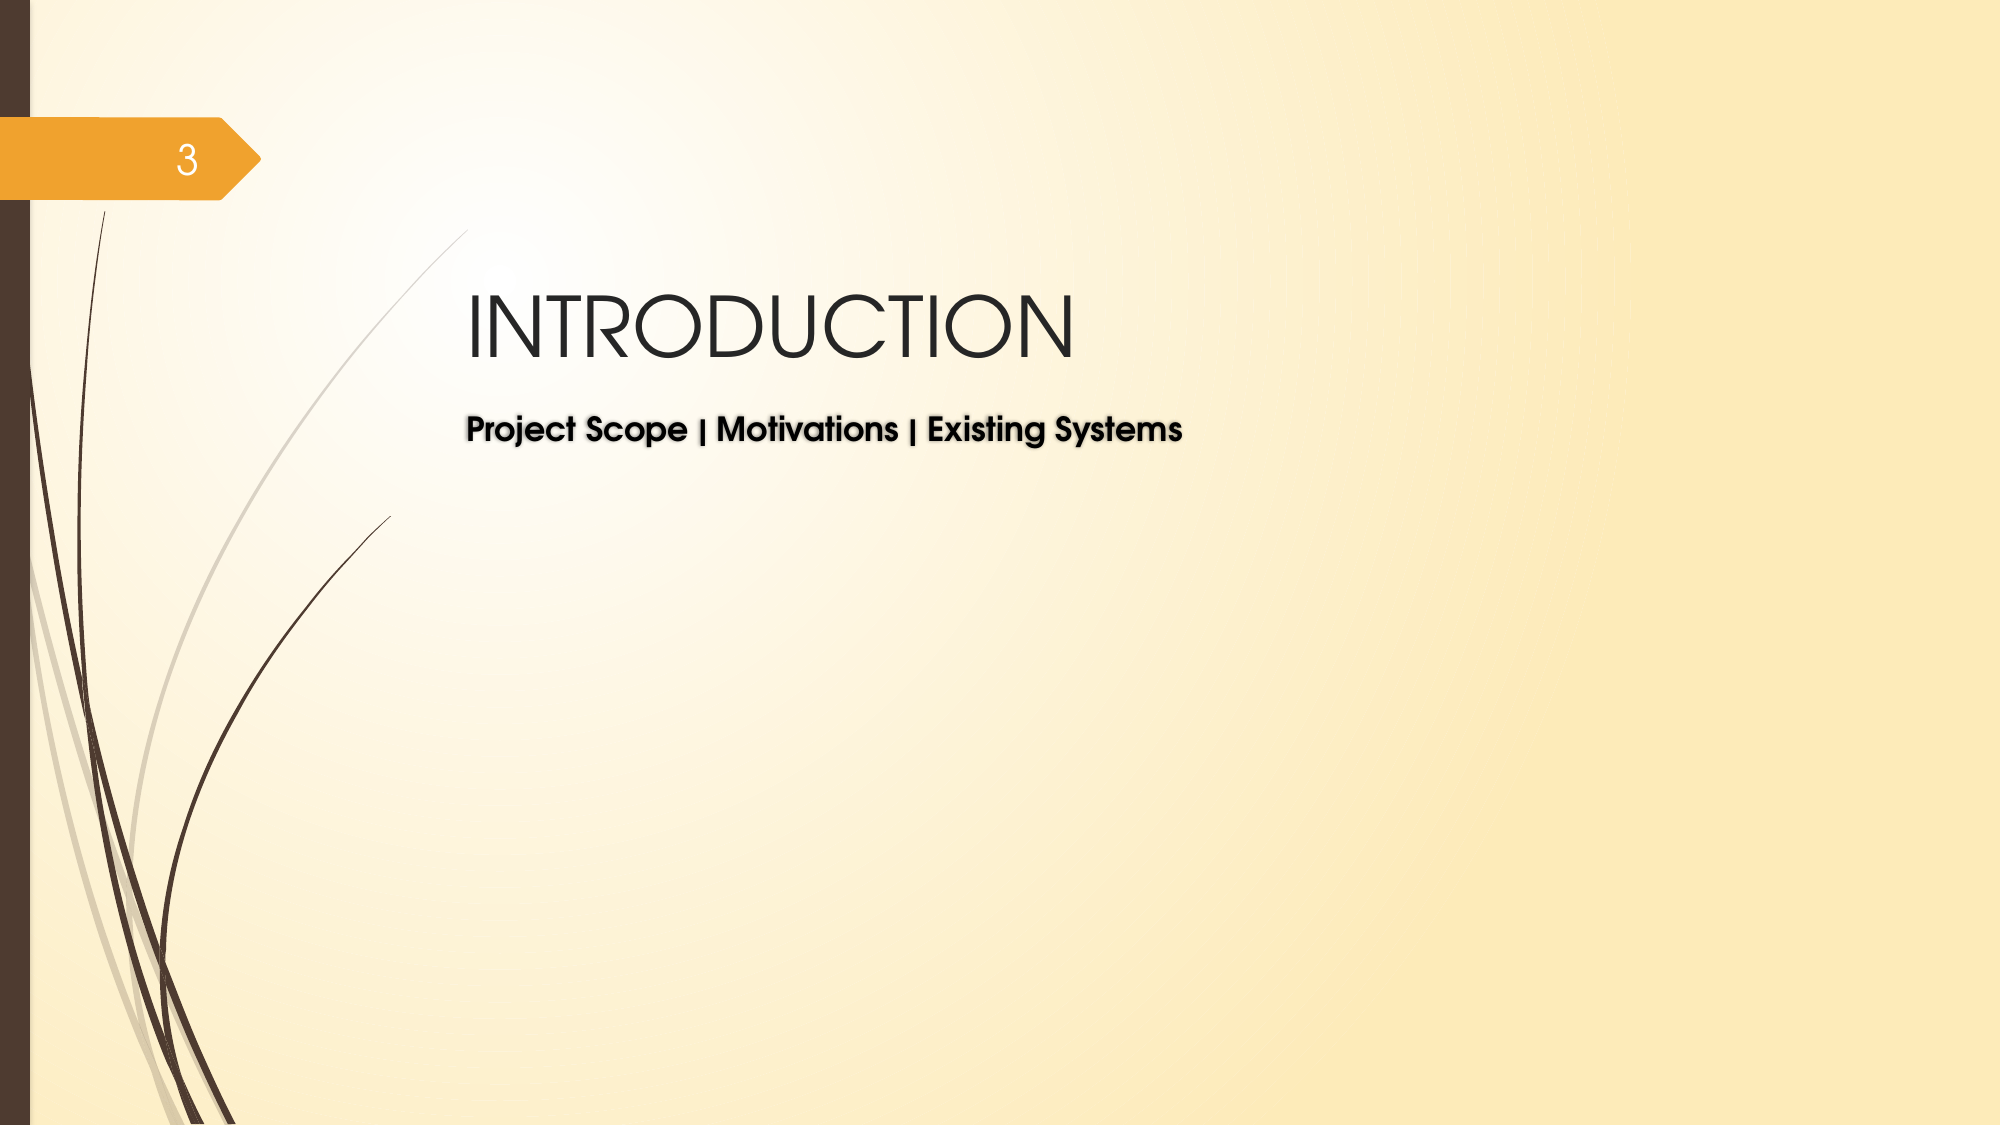

3
# INTRODUCTION
Project Scope | Motivations | Existing Systems